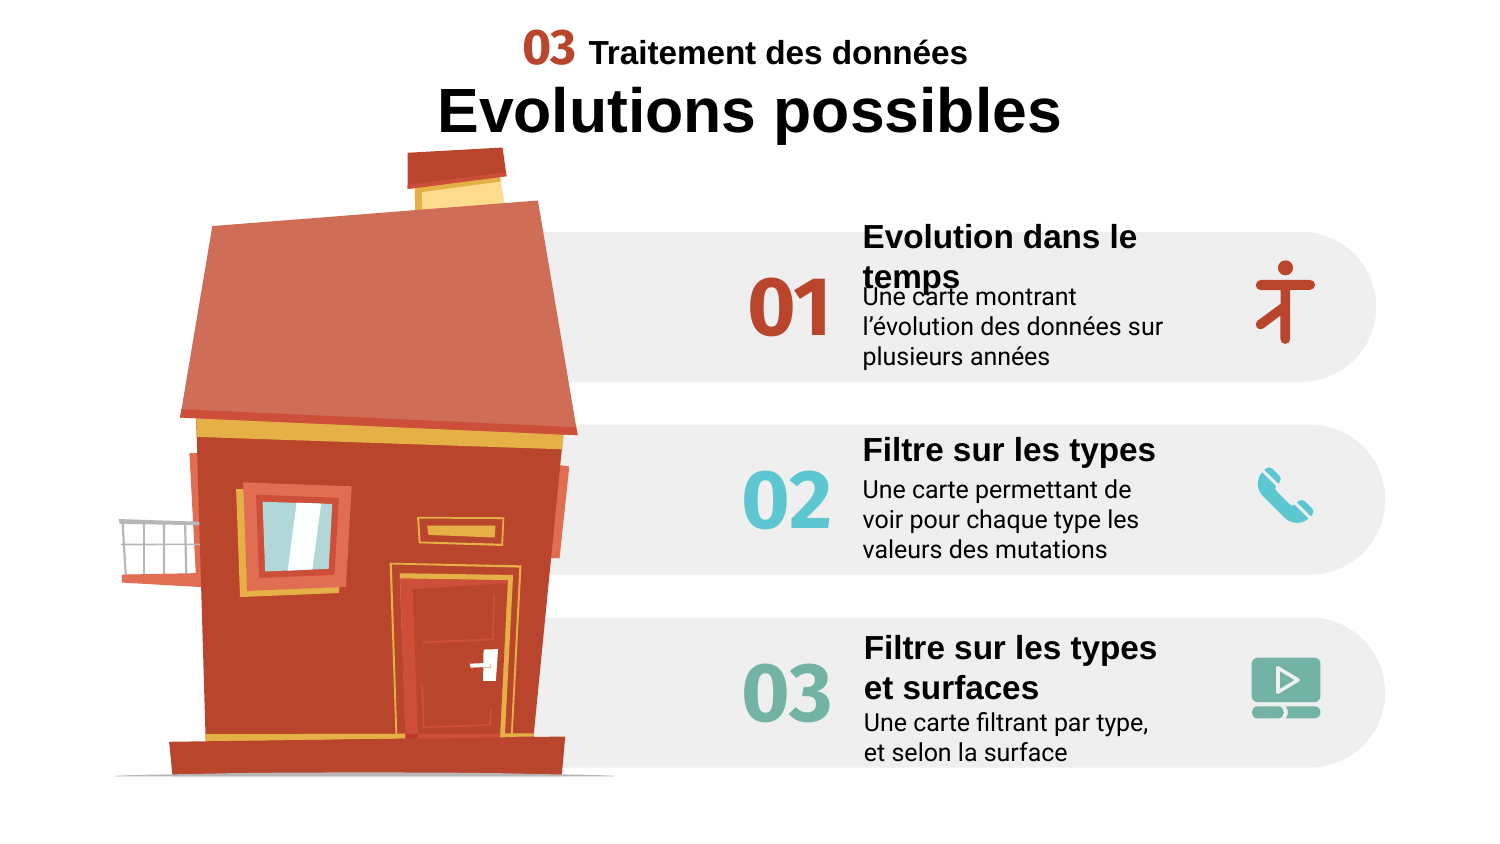

03 Traitement des données
# Evolutions possibles

Evolution dans le temps
01

Une carte montrant l’évolution des données sur plusieurs années
02
Filtre sur les types

Une carte permettant de voir pour chaque type les valeurs des mutations
03

Filtre sur les types et surfaces

Une carte filtrant par type, et selon la surface